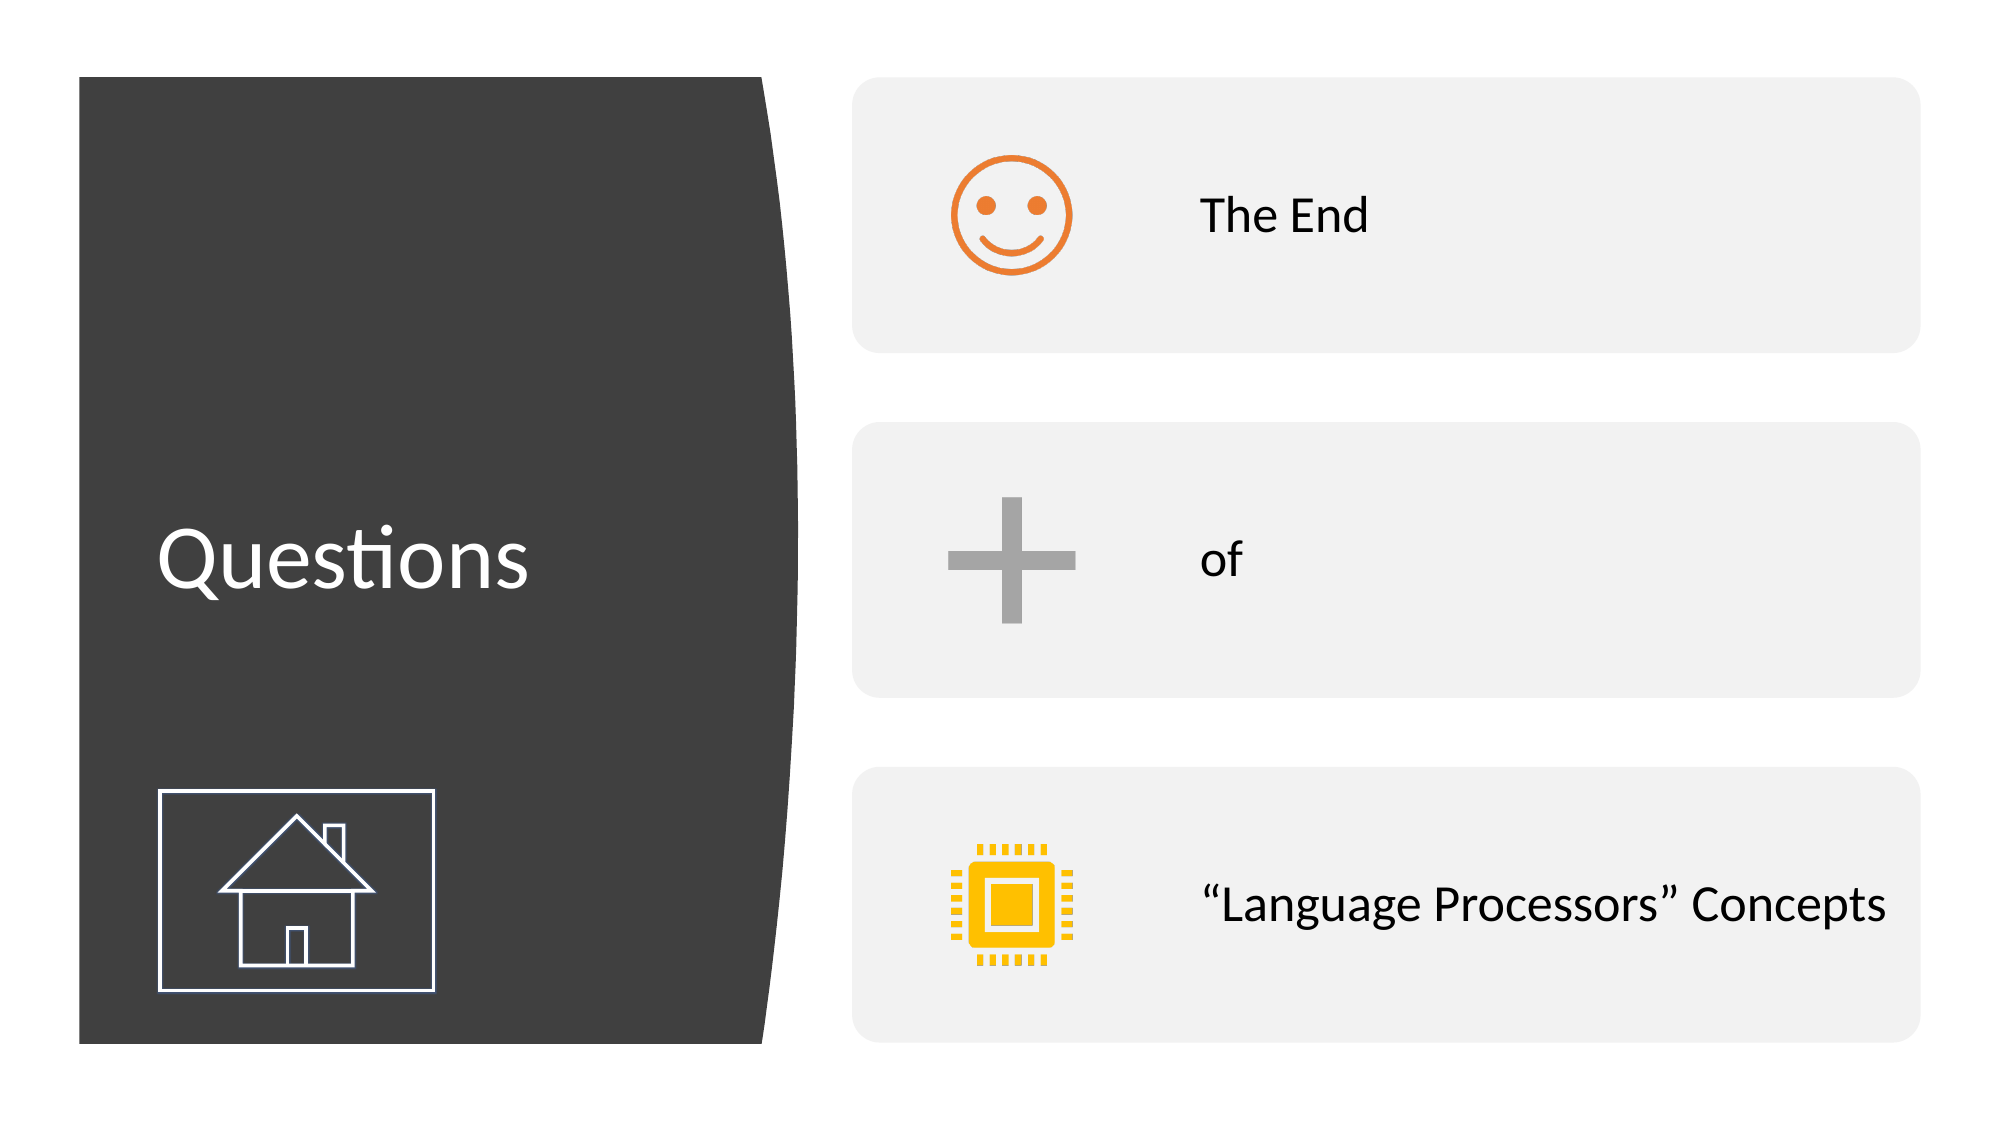

The End
of
“Language Processors” Concepts

# Questions